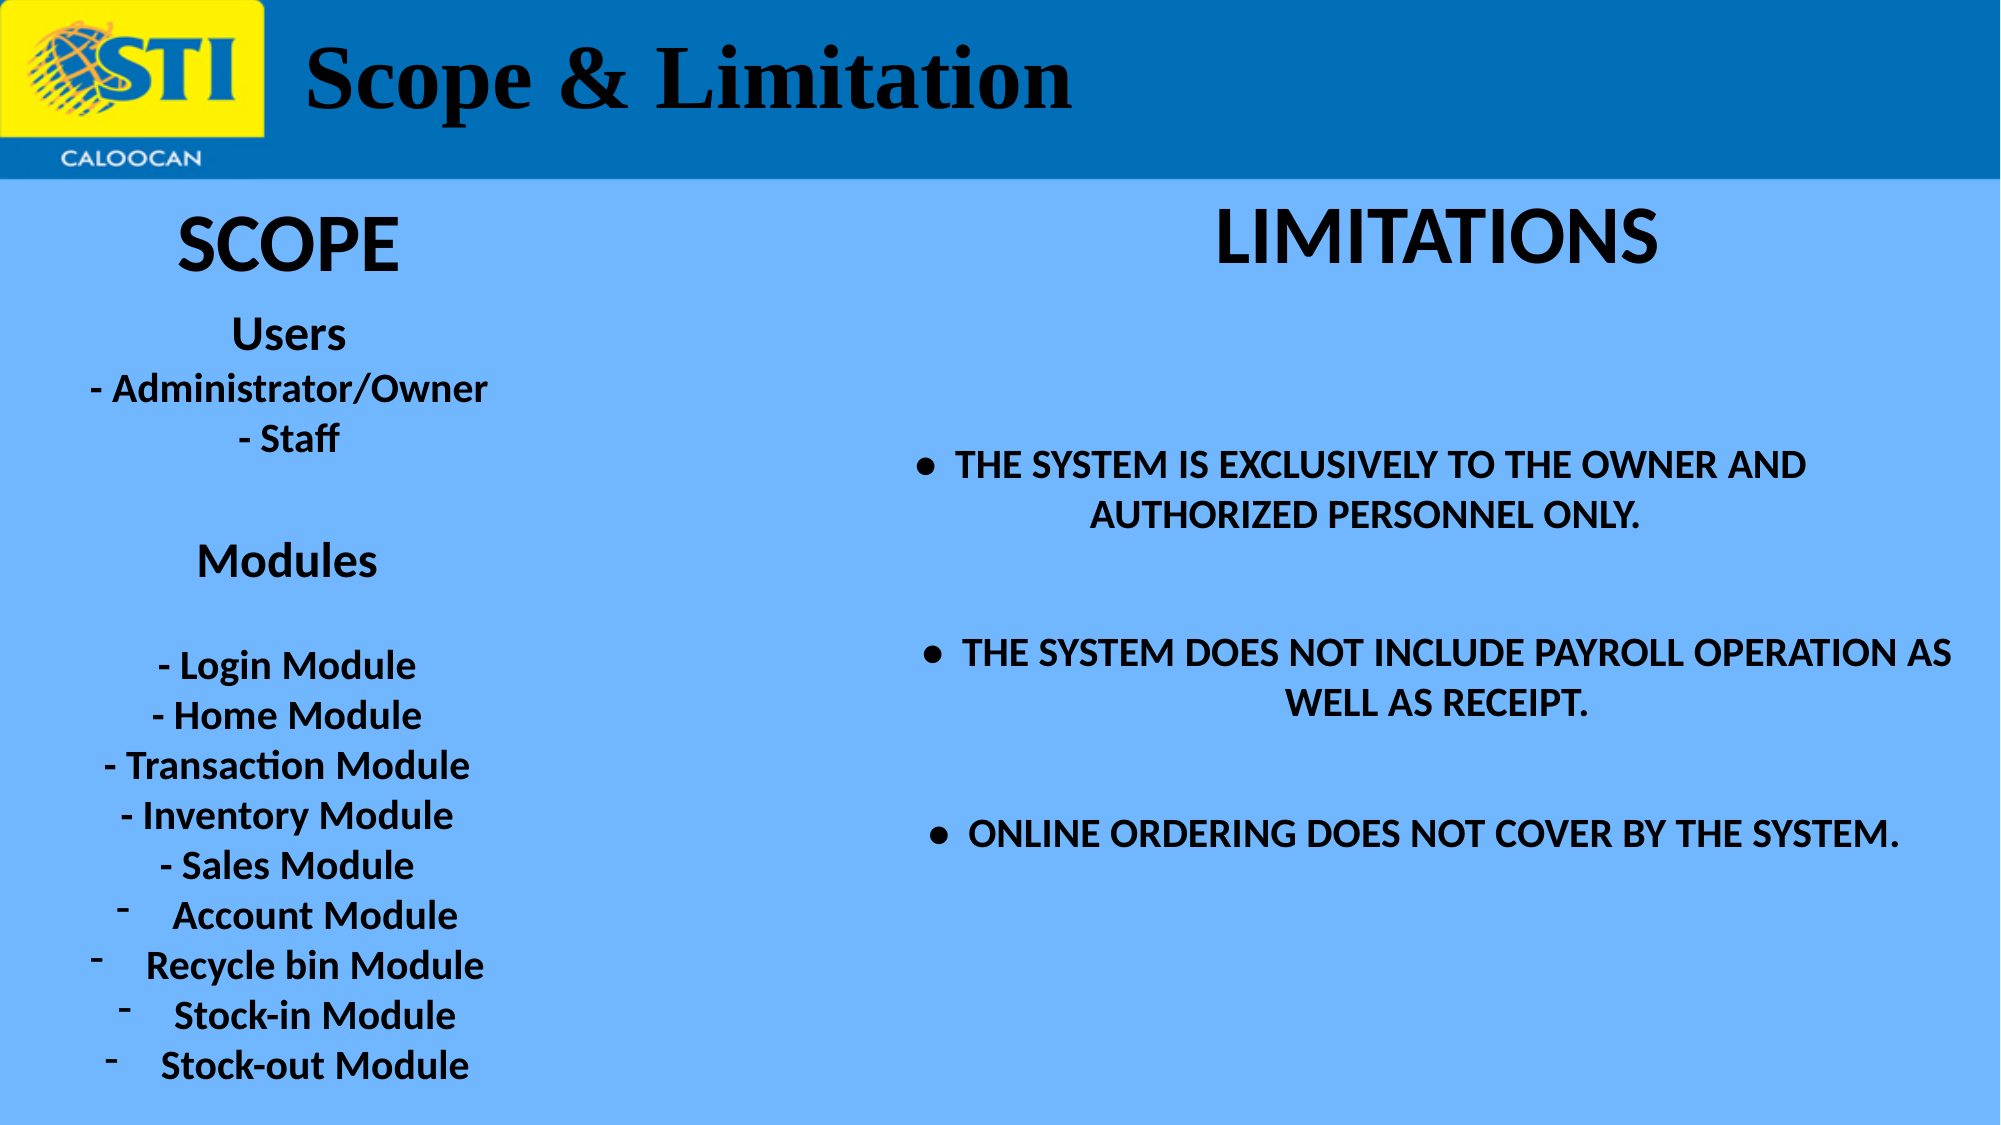

# Scope & Limitation
LIMITATIONS
SCOPE
Users
- Administrator/Owner
- Staff
•  THE SYSTEM IS EXCLUSIVELY TO THE OWNER AND
AUTHORIZED PERSONNEL ONLY.

Modules
- Login Module
- Home Module
- Transaction Module
- Inventory Module
- Sales Module
Account Module
Recycle bin Module
Stock-in Module
Stock-out Module

•  THE SYSTEM DOES NOT INCLUDE PAYROLL OPERATION AS WELL AS RECEIPT.

•  ONLINE ORDERING DOES NOT COVER BY THE SYSTEM.